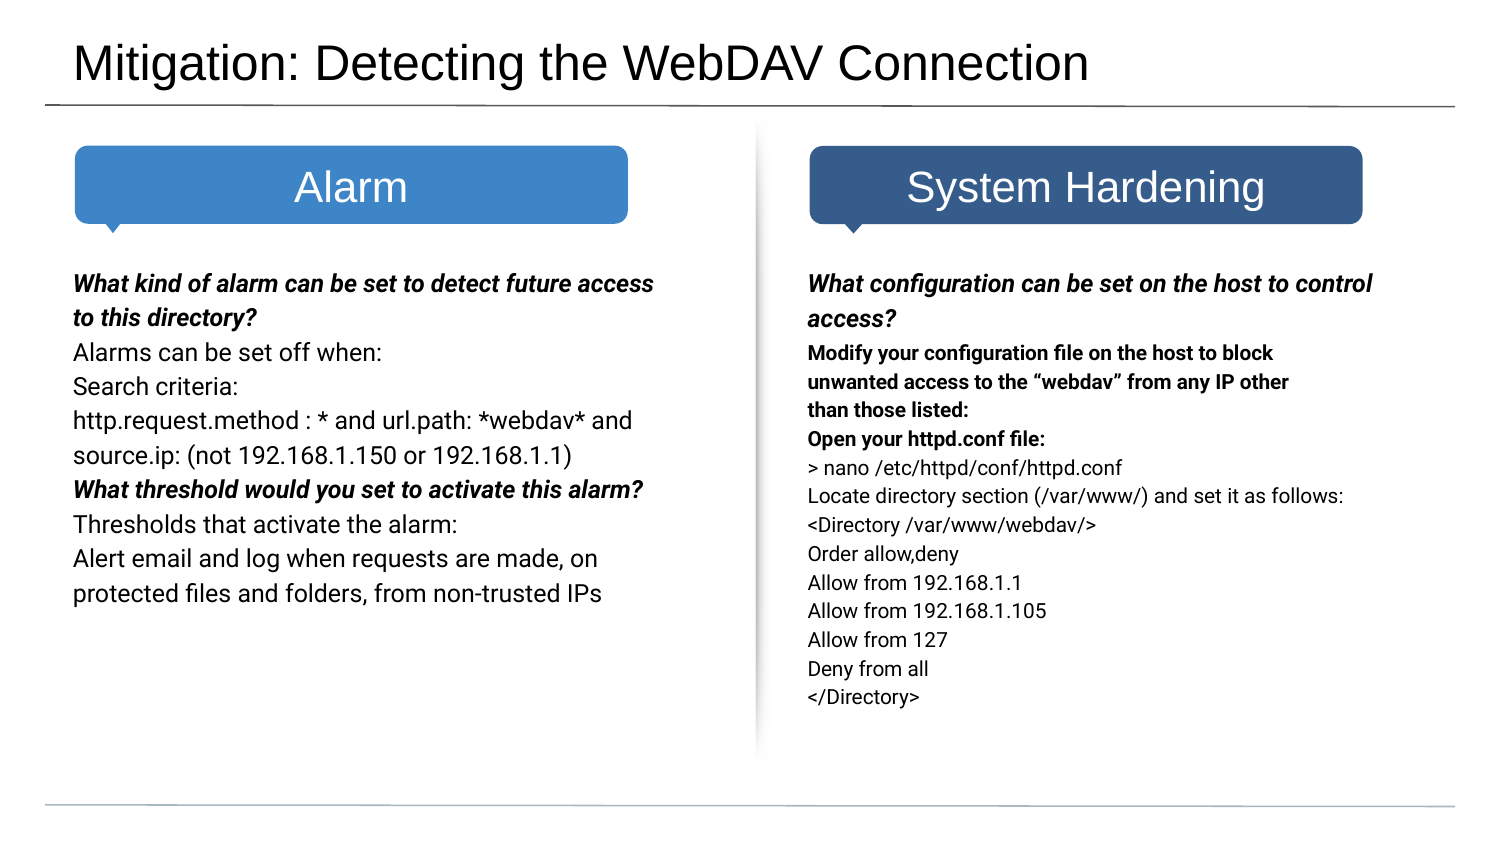

# Mitigation: Detecting the WebDAV Connection
Alarm
System Hardening

What kind of alarm can be set to detect future access to this directory?
Alarms can be set off when:
Search criteria:
http.request.method : * and url.path: *webdav* and source.ip: (not 192.168.1.150 or 192.168.1.1)
What threshold would you set to activate this alarm?
Thresholds that activate the alarm:
Alert email and log when requests are made, on protected files and folders, from non-trusted IPs
What configuration can be set on the host to control access?

Modify your configuration file on the host to block
unwanted access to the “webdav” from any IP other
than those listed:
Open your httpd.conf file:
> nano /etc/httpd/conf/httpd.conf
Locate directory section (/var/www/) and set it as follows:
<Directory /var/www/webdav/>
Order allow,deny
Allow from 192.168.1.1
Allow from 192.168.1.105
Allow from 127
Deny from all
</Directory>